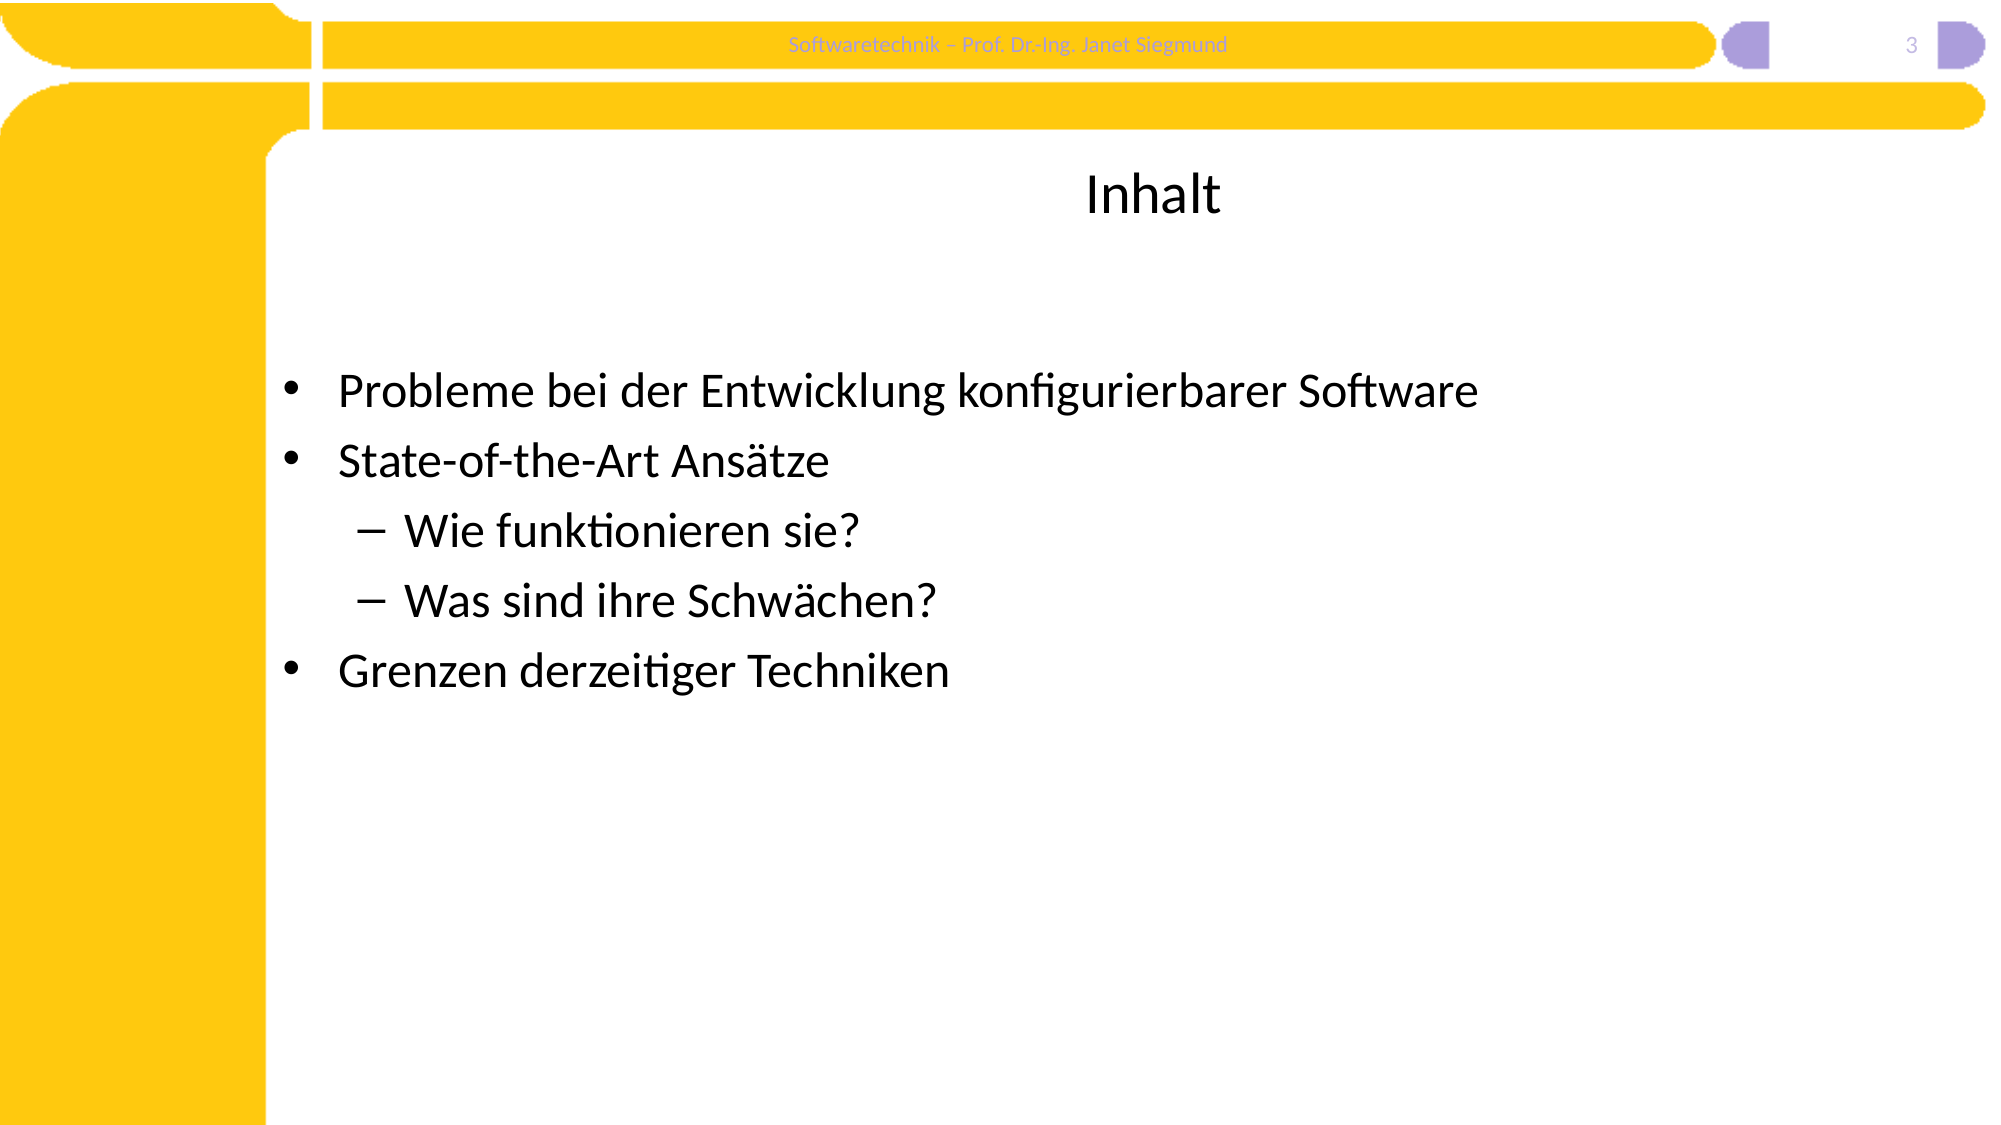

3
# Inhalt
Probleme bei der Entwicklung konfigurierbarer Software
State-of-the-Art Ansätze
Wie funktionieren sie?
Was sind ihre Schwächen?
Grenzen derzeitiger Techniken